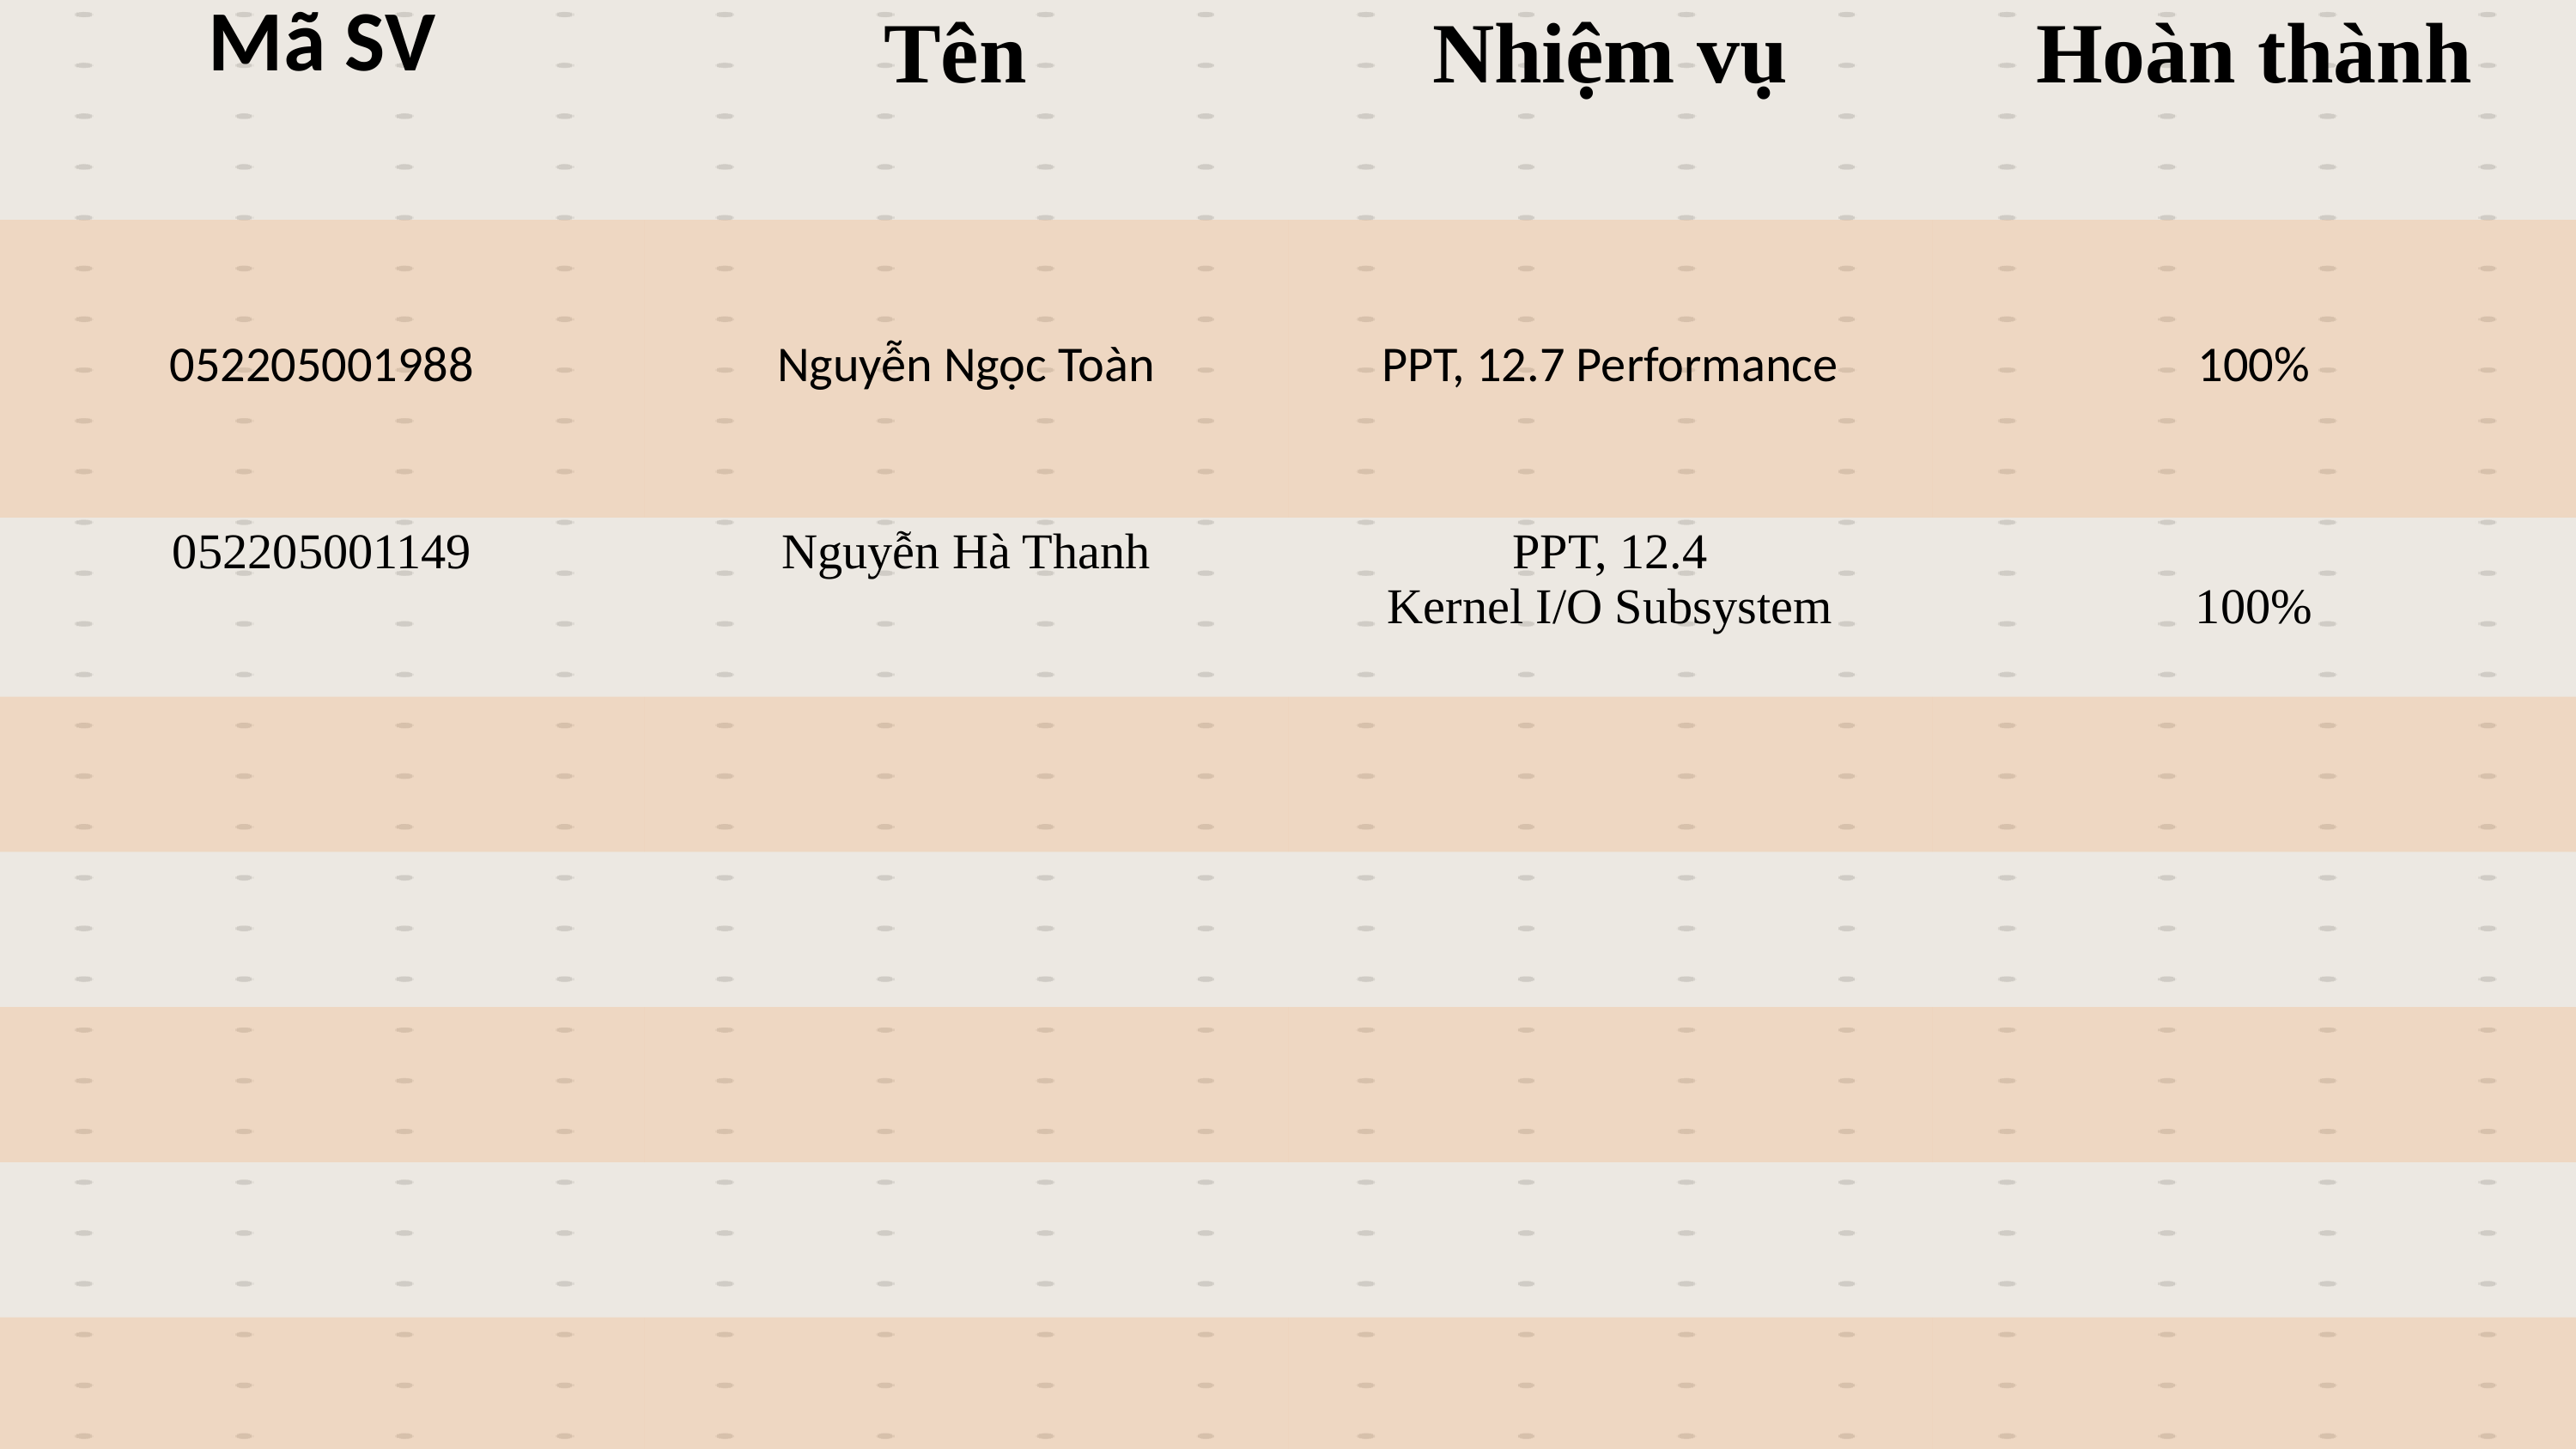

| Mã SV | Tên | Nhiệm vụ | Hoàn thành |
| --- | --- | --- | --- |
| 052205001988 | Nguyễn Ngọc Toàn | PPT, 12.7 Performance | 100% |
| 052205001149 | Nguyễn Hà Thanh | PPT, 12.4 Kernel I/O Subsystem | 100% |
|  |  |  |  |
|  |  |  |  |
|  |  |  |  |
|  |  |  |  |
|  |  |  |  |